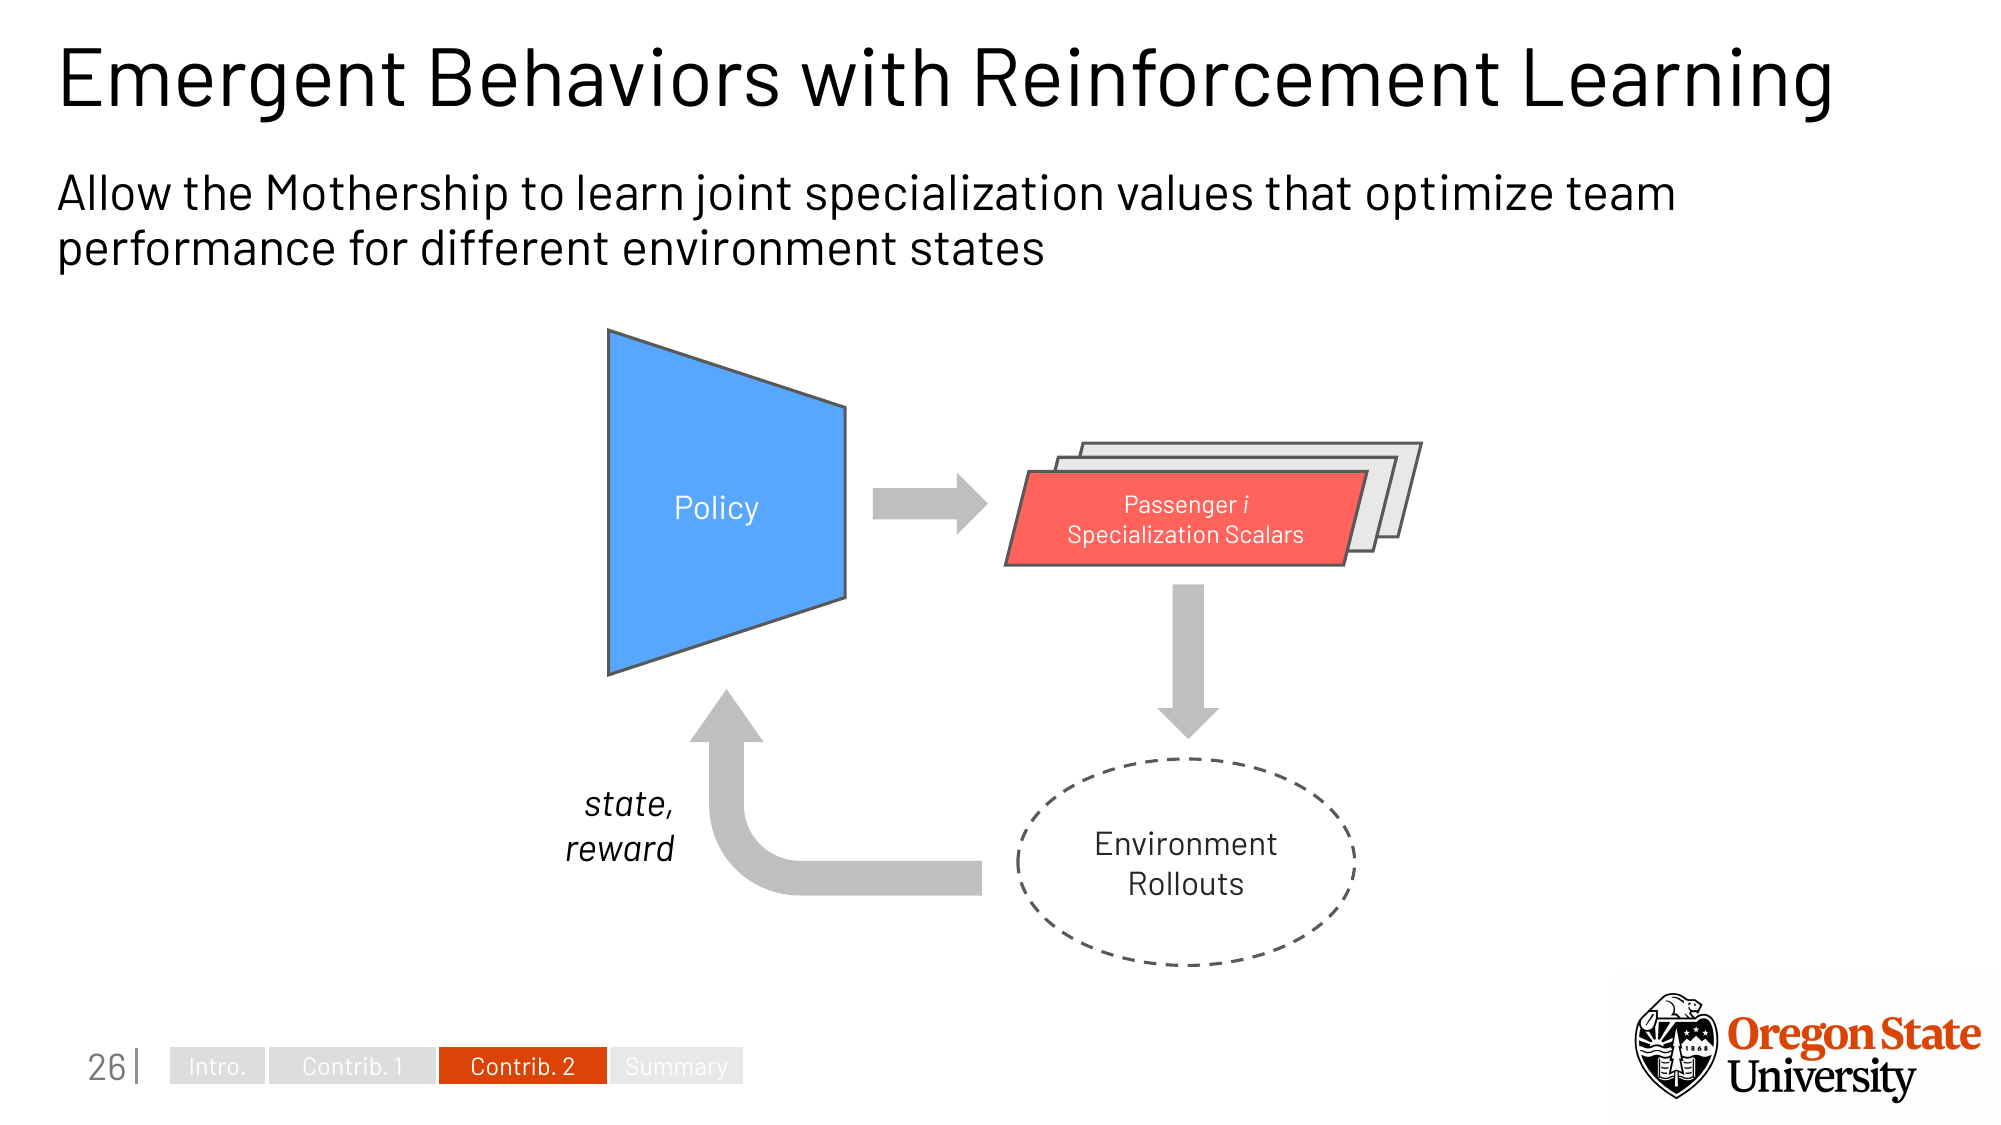

# Emergent Behaviors with Reinforcement Learning
Allow the Mothership to learn joint specialization values that optimize team performance for different environment states
Policy

Passenger i Specialization Scalars

Environment Rollouts
state, reward
26
Intro.
Contrib. 1
Contrib. 2
Summary